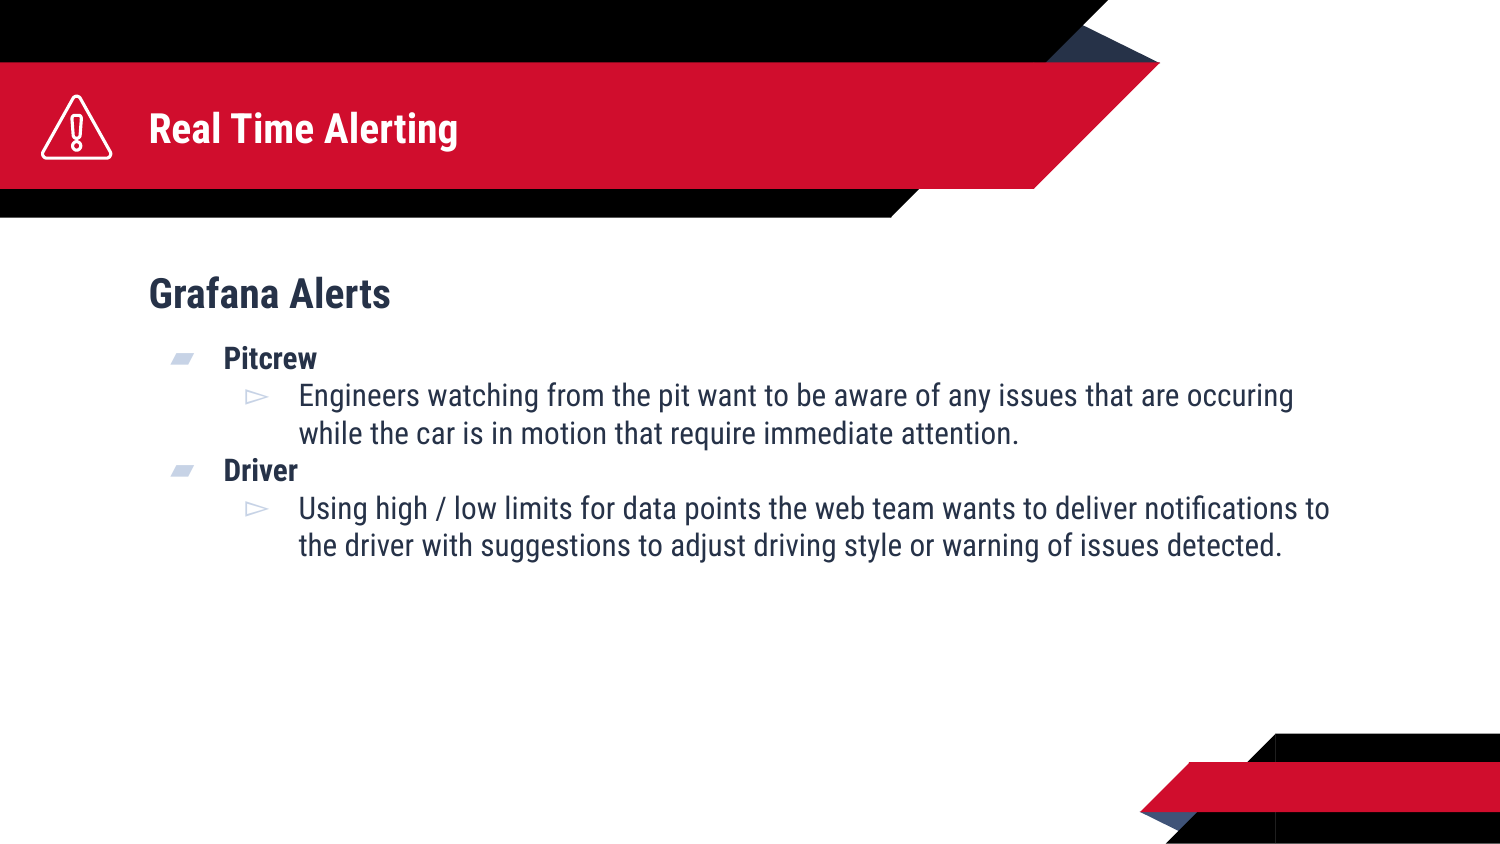

# Real Time Alerting

Grafana Alerts
Pitcrew
Engineers watching from the pit want to be aware of any issues that are occuring while the car is in motion that require immediate attention.
Driver
Using high / low limits for data points the web team wants to deliver notifications to the driver with suggestions to adjust driving style or warning of issues detected.